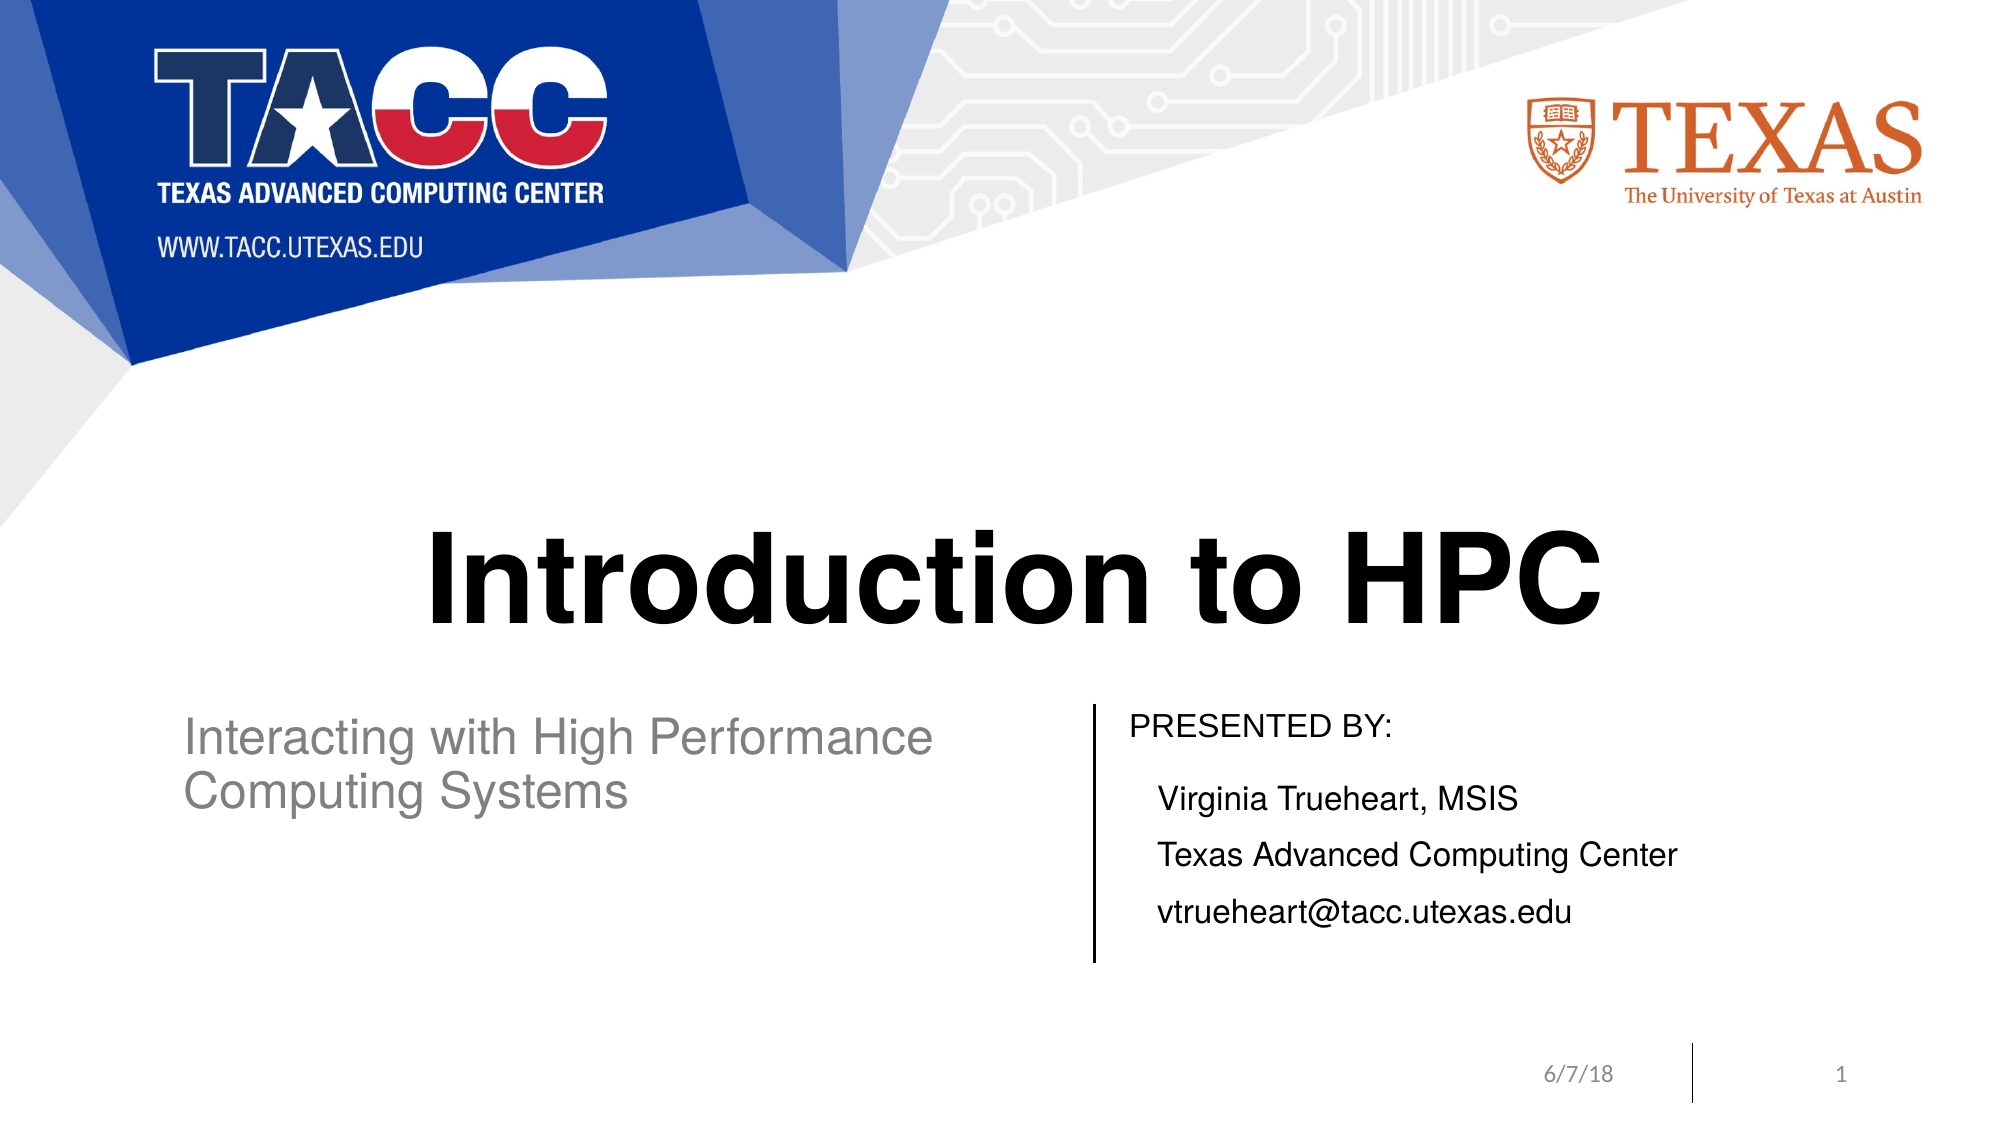

# Introduction to HPC
Interacting with High Performance Computing Systems

Virginia Trueheart, MSIS
Texas Advanced Computing Center
vtrueheart@tacc.utexas.edu
6/7/18
1